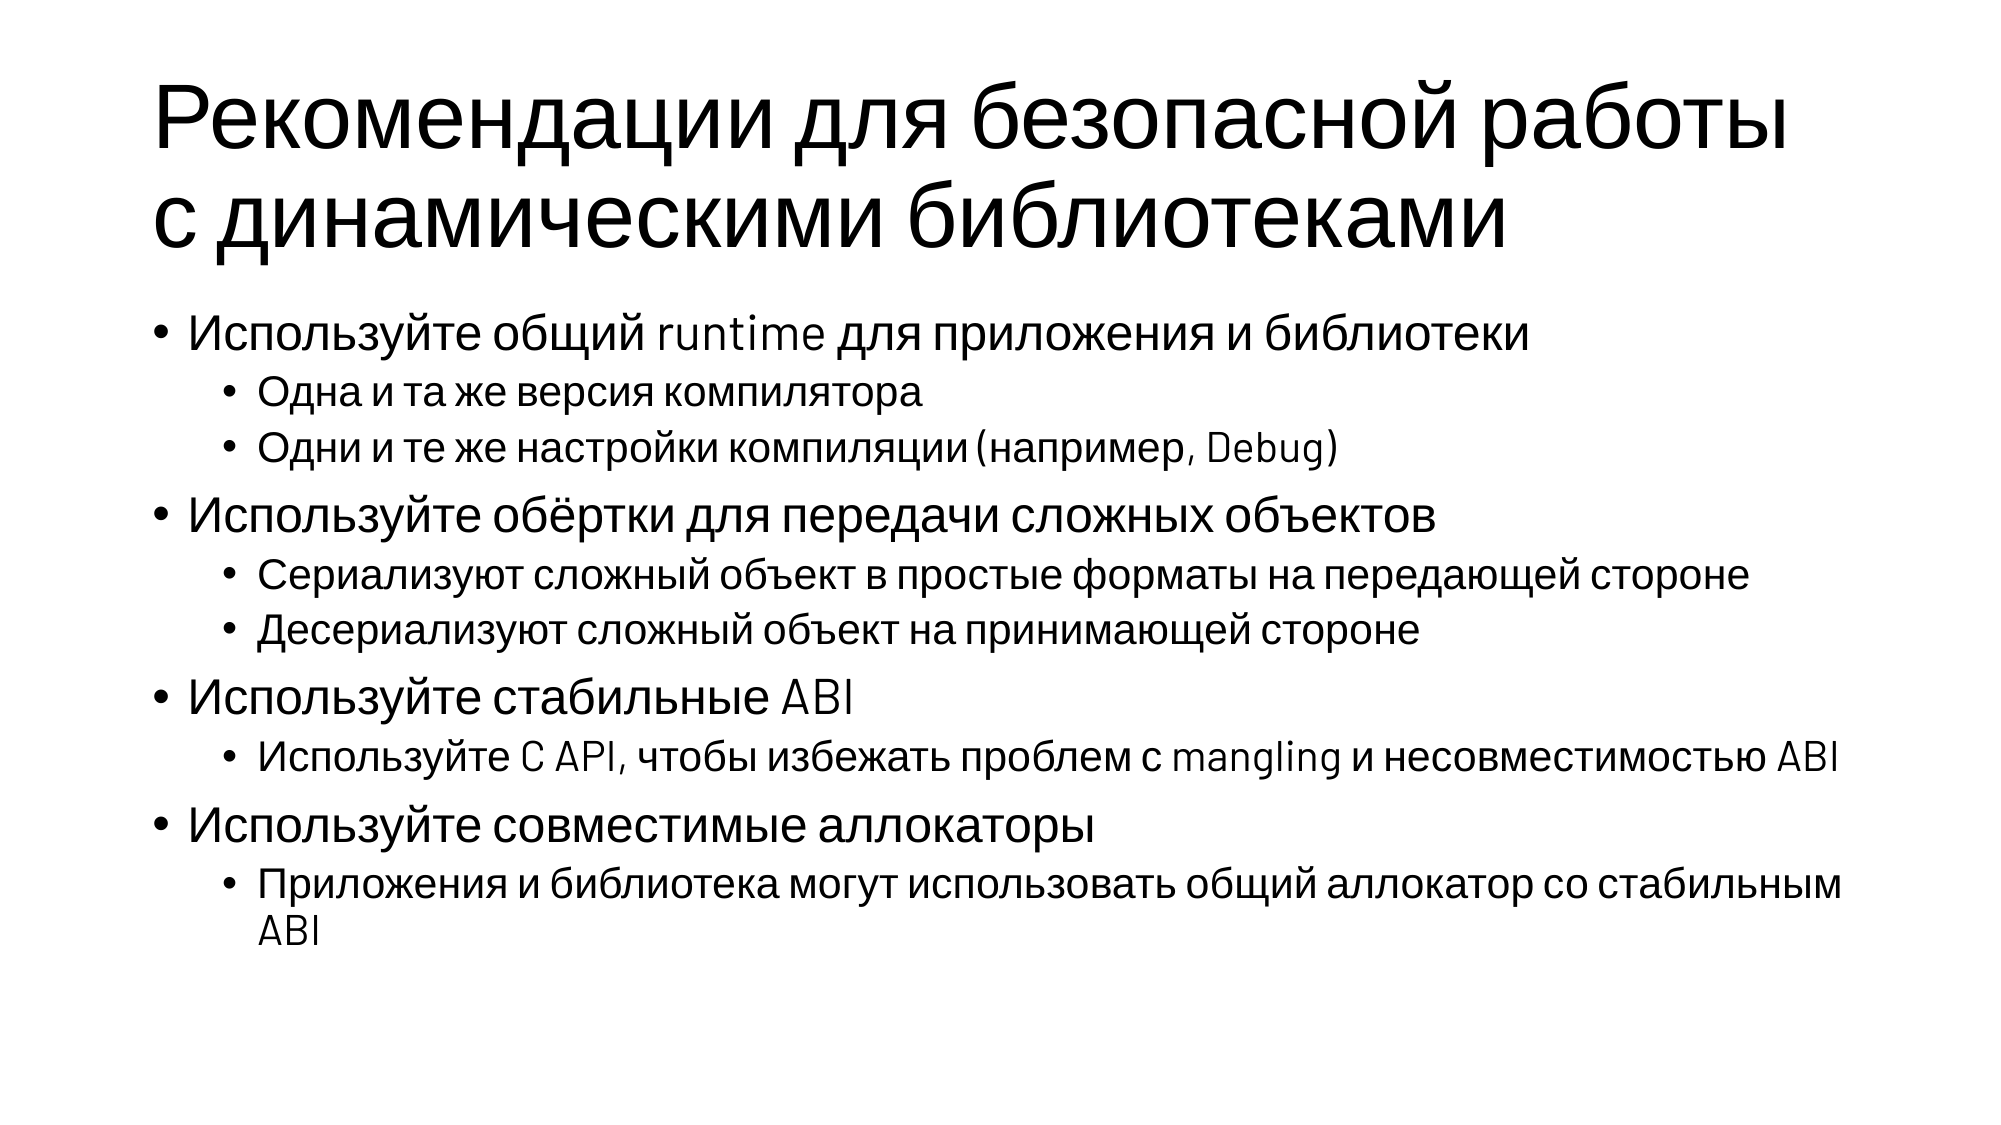

# Рекомендации для безопасной работы с динамическими библиотеками
Используйте общий runtime для приложения и библиотеки
Одна и та же версия компилятора
Одни и те же настройки компиляции (например, Debug)
Используйте обёртки для передачи сложных объектов
Сериализуют сложный объект в простые форматы на передающей стороне
Десериализуют сложный объект на принимающей стороне
Используйте стабильные ABI
Используйте C API, чтобы избежать проблем с mangling и несовместимостью ABI
Используйте совместимые аллокаторы
Приложения и библиотека могут использовать общий аллокатор со стабильным ABI